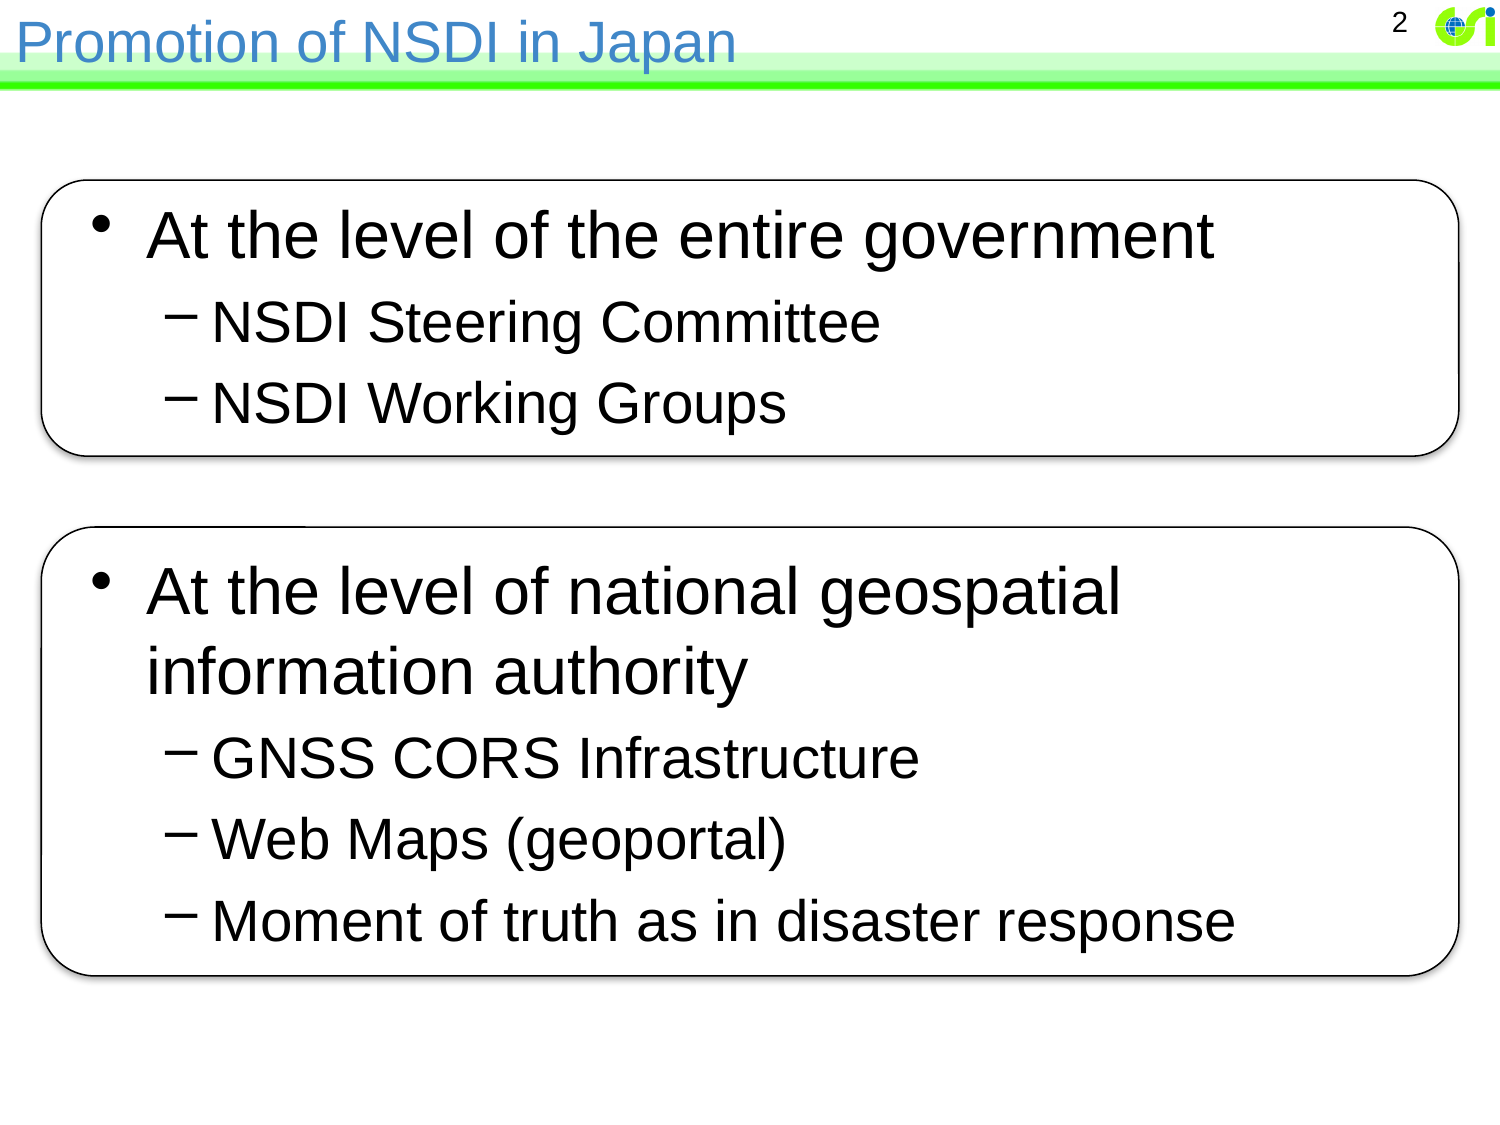

# Promotion of NSDI in Japan
2

At the level of the entire government
NSDI Steering Committee
NSDI Working Groups

At the level of national geospatial information authority
GNSS CORS Infrastructure
Web Maps (geoportal)
Moment of truth as in disaster response